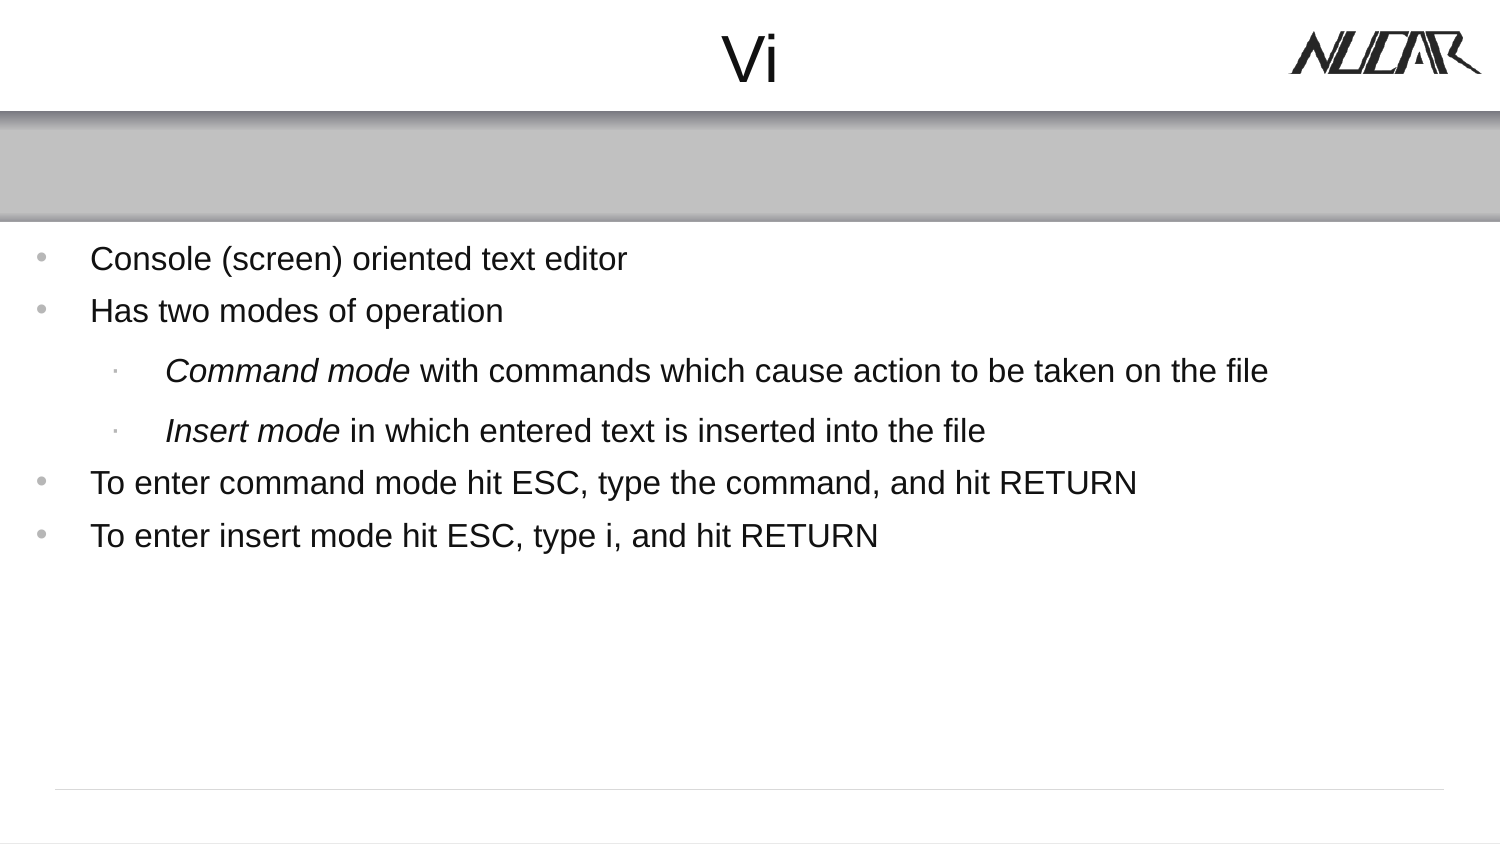

# Vi
Console (screen) oriented text editor
Has two modes of operation
Command mode with commands which cause action to be taken on the file
Insert mode in which entered text is inserted into the file
To enter command mode hit ESC, type the command, and hit RETURN
To enter insert mode hit ESC, type i, and hit RETURN